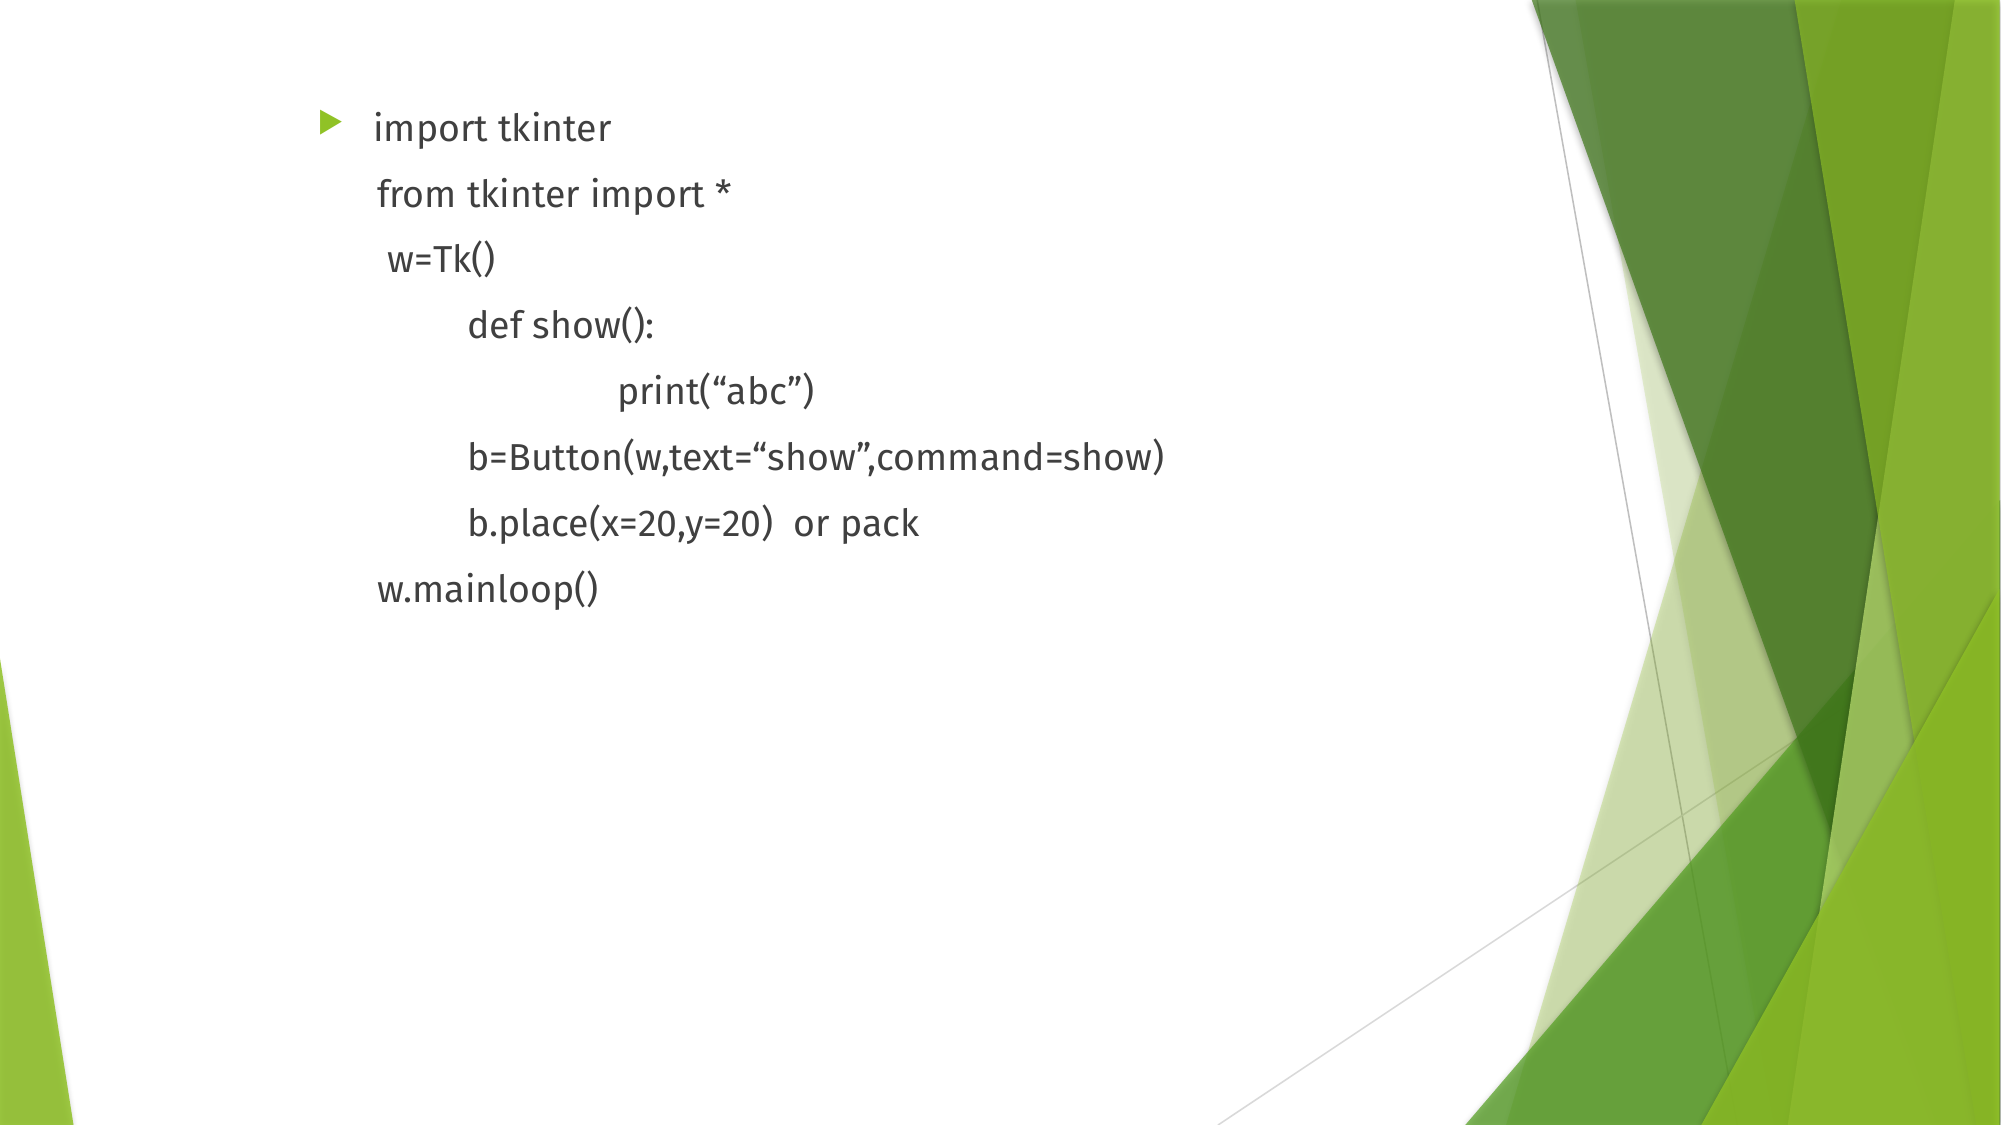

import tkinter
      from tkinter import *
       w=Tk()
	def show():
		print(“abc”)
	b=Button(w,text=“show”,command=show)
	b.place(x=20,y=20)  or pack
      w.mainloop()